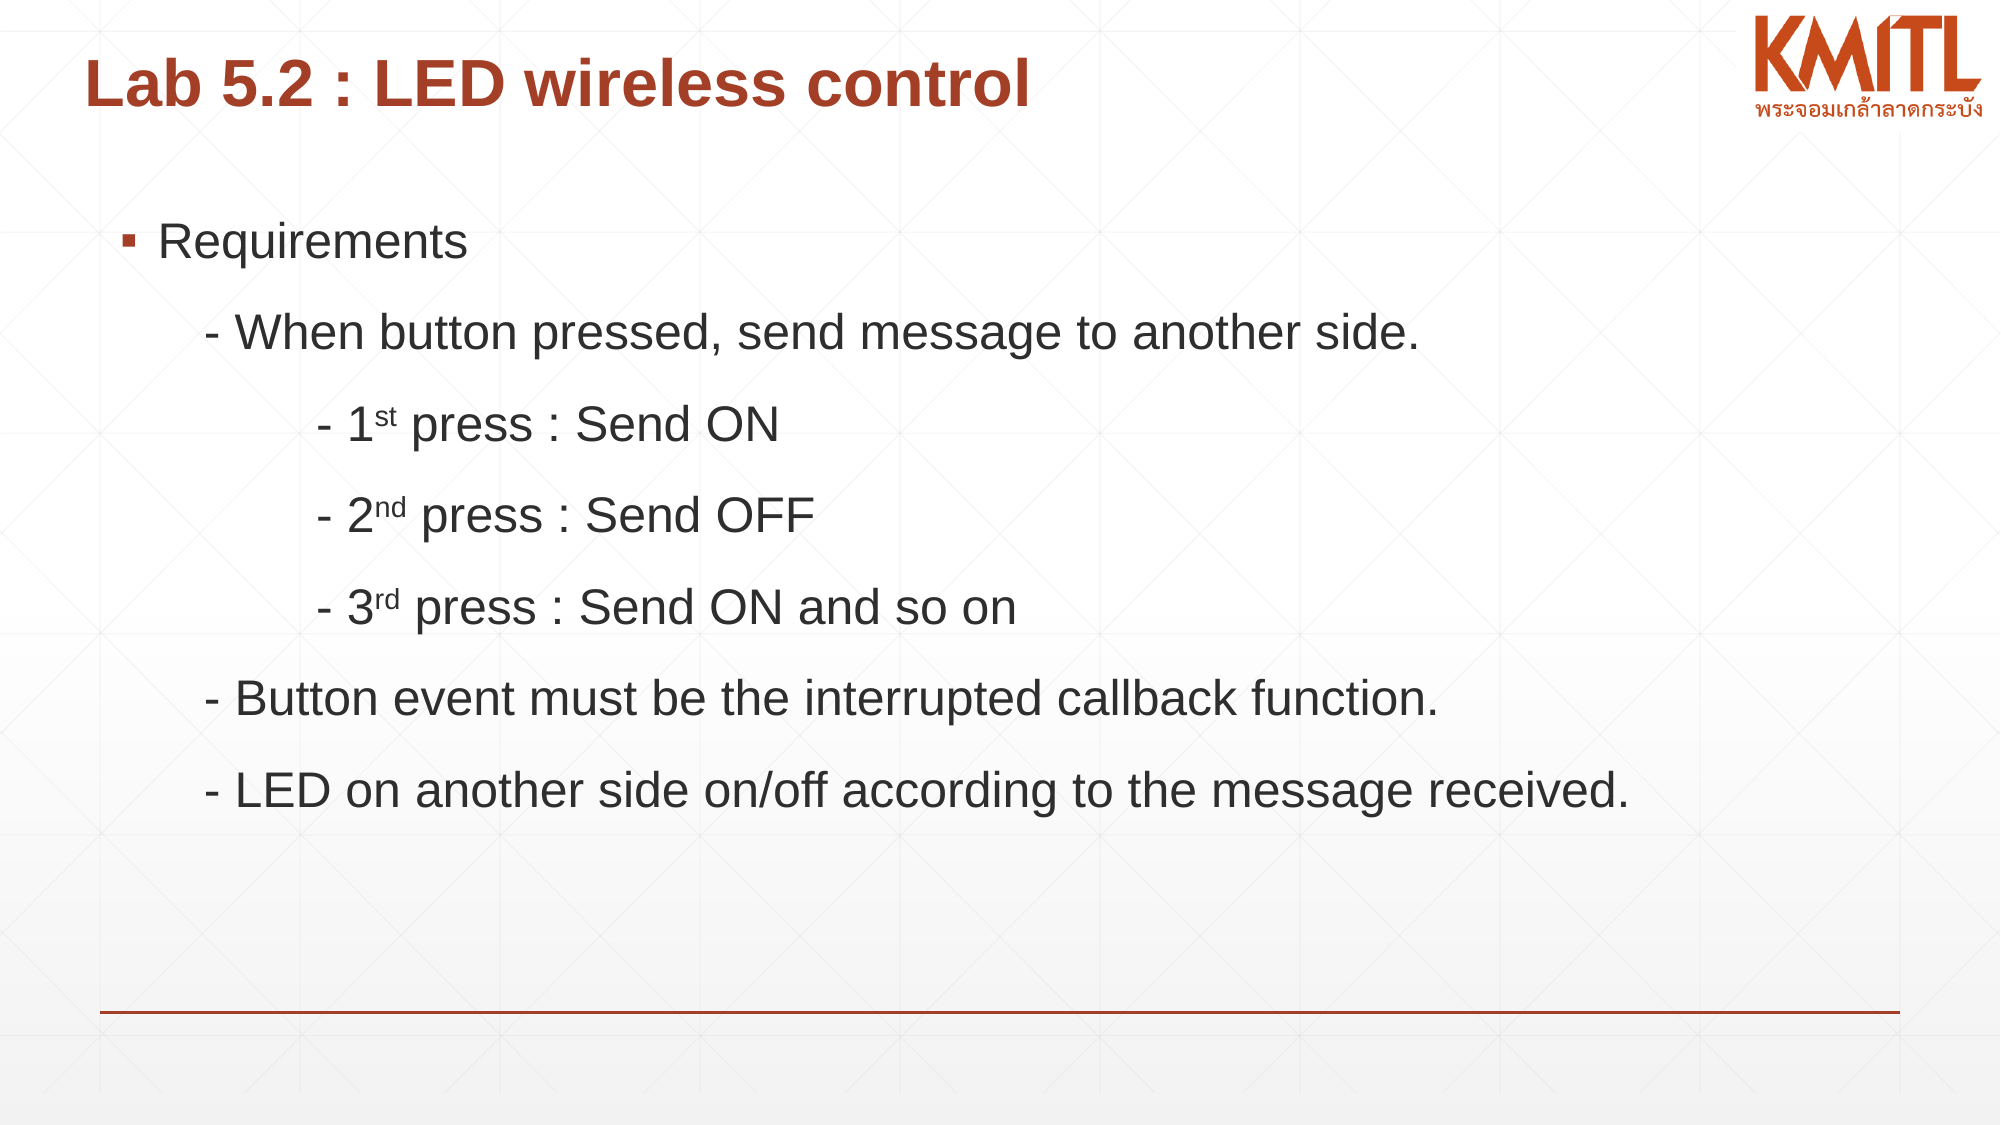

# Lab 5.2 : LED wireless control
Requirements
      - When button pressed, send message to another side.
              - 1st press : Send ON
              - 2nd press : Send OFF
              - 3rd press : Send ON and so on
      - Button event must be the interrupted callback function.
      - LED on another side on/off according to the message received.